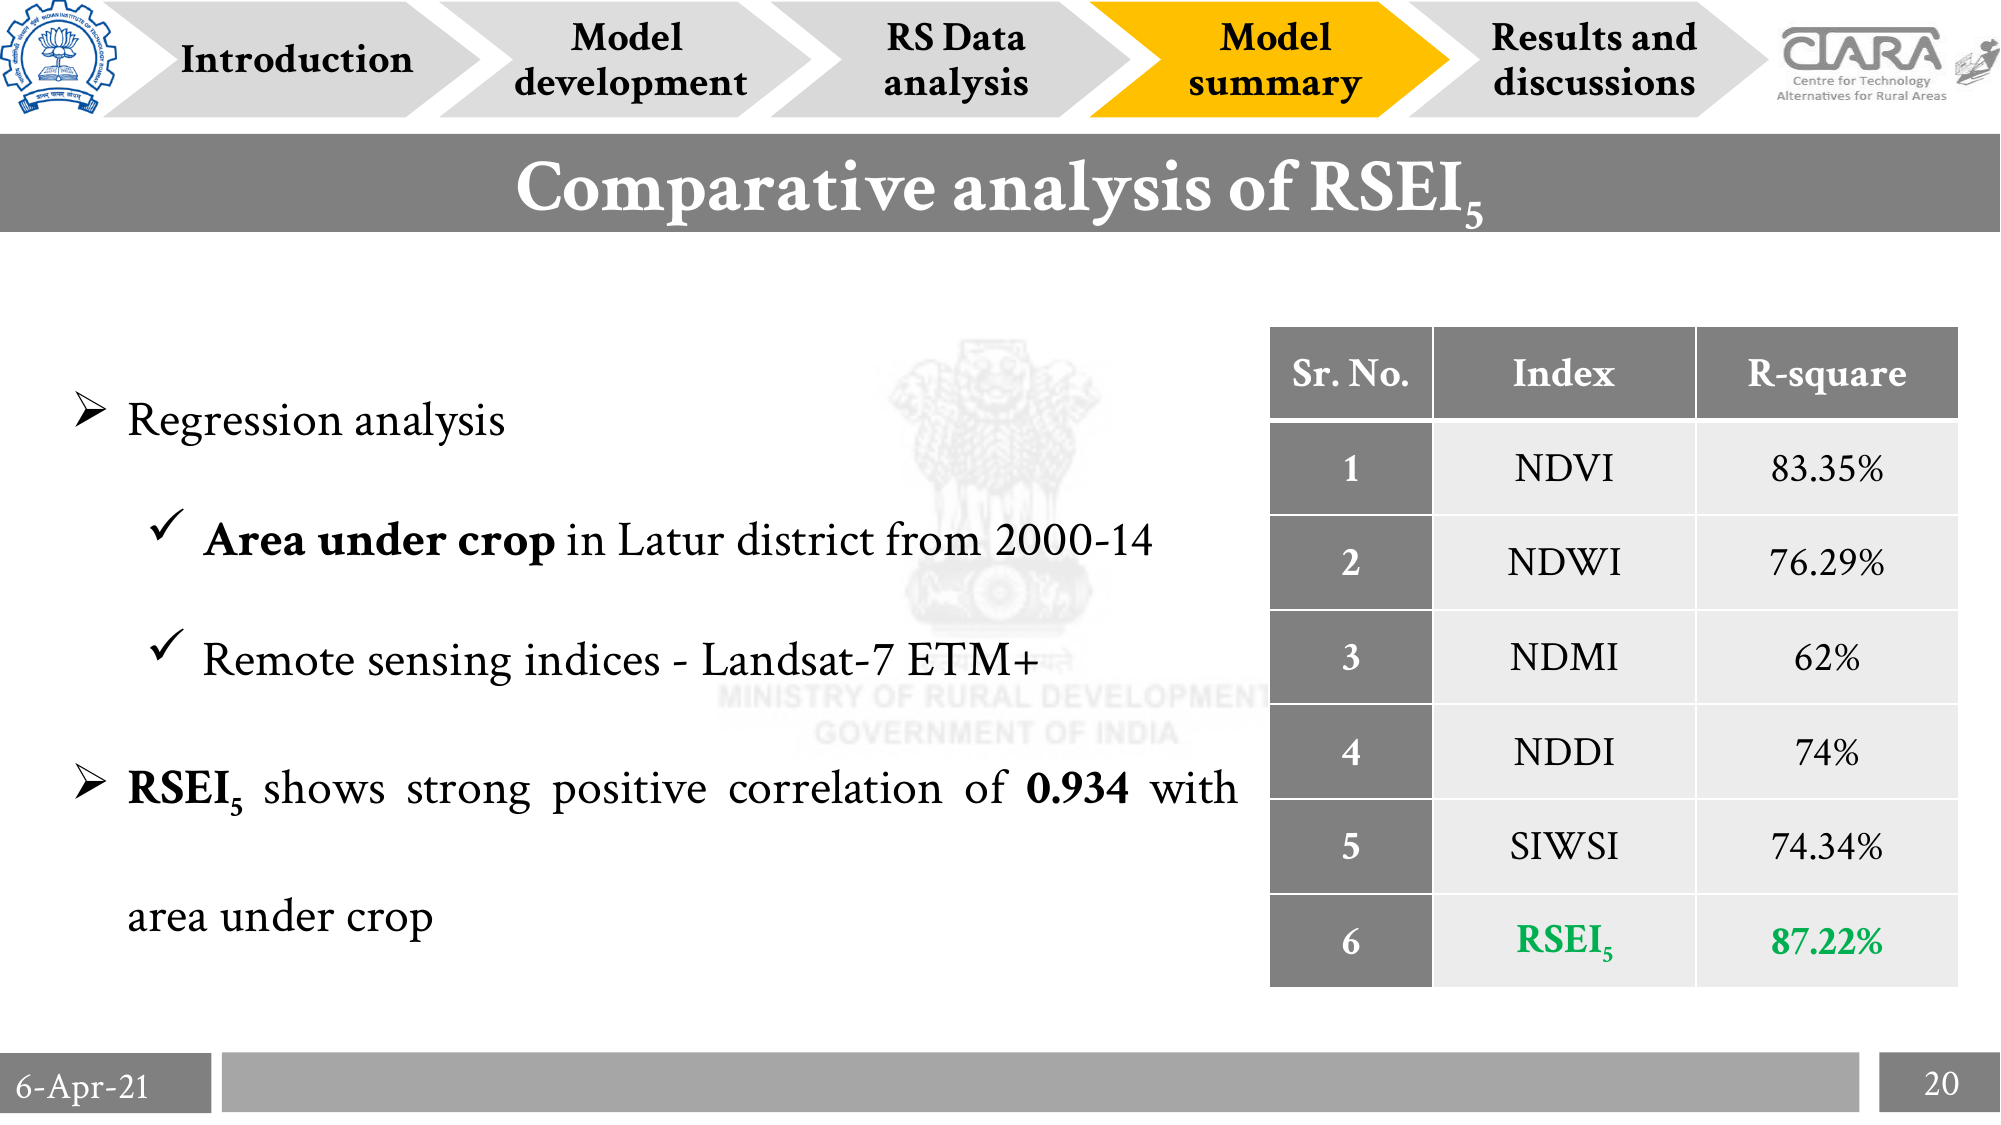

Introduction
Model
development
RS Data analysis
Model summary
Results and discussions
# Comparative analysis of RSEI5
Regression analysis
Area under crop in Latur district from 2000-14
Remote sensing indices - Landsat-7 ETM+
RSEI5 shows strong positive correlation of 0.934 with area under crop
| Sr. No. | Index | R-square |
| --- | --- | --- |
| 1 | NDVI | 83.35% |
| 2 | NDWI | 76.29% |
| 3 | NDMI | 62% |
| 4 | NDDI | 74% |
| 5 | SIWSI | 74.34% |
| 6 | RSEI5 | 87.22% |
20

6-Apr-21